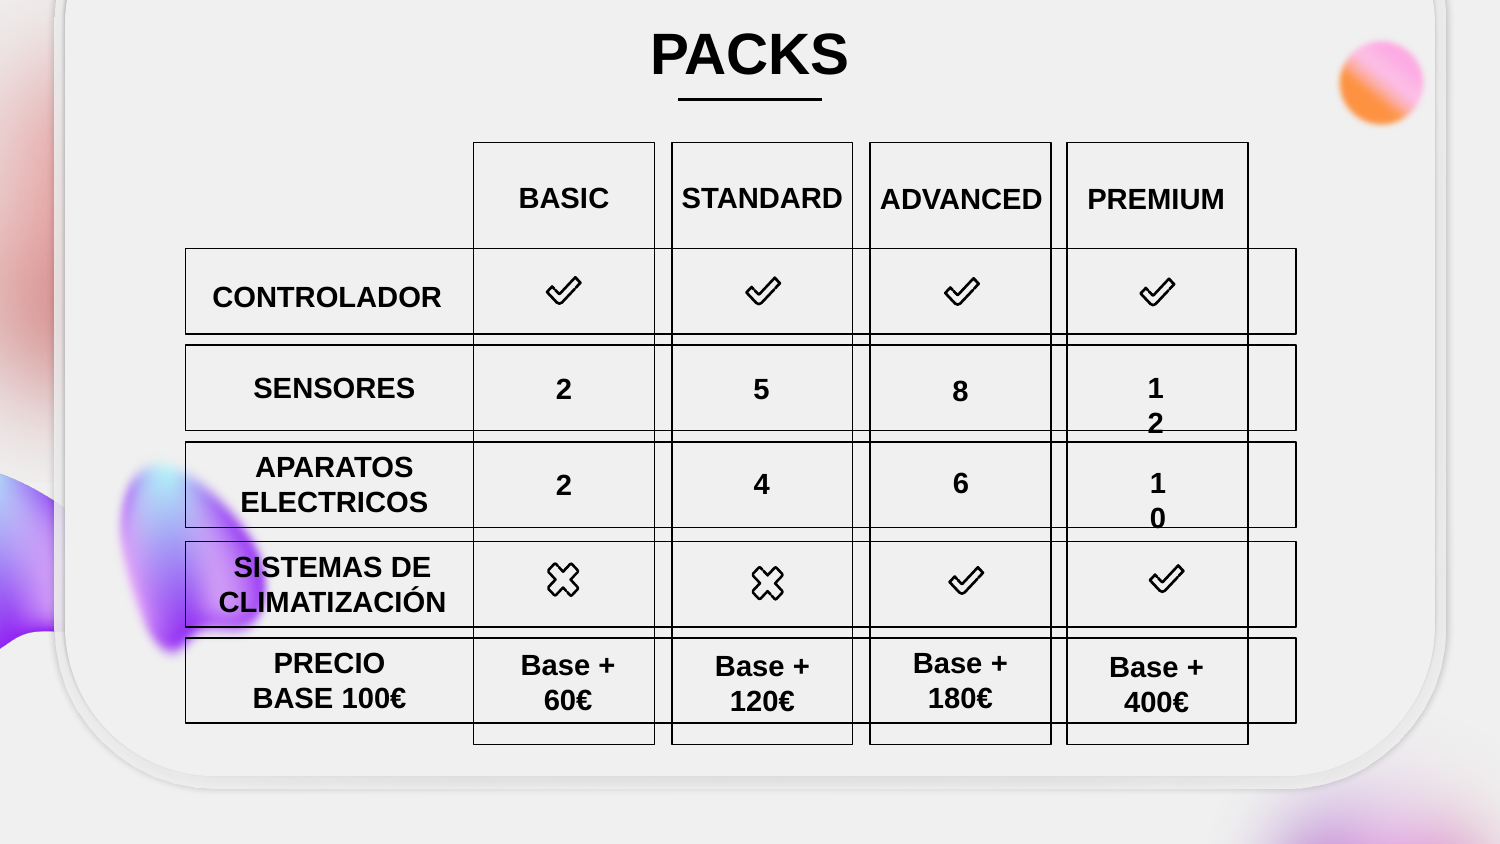

# PACKS

BASIC
STANDARD
PREMIUM
ADVANCED

CONTROLADOR

12
SENSORES
5
2
8
APARATOS
ELECTRICOS

6
10
4
2
SISTEMAS DE
CLIMATIZACIÓN

PRECIO
BASE 100€
Base + 180€

Base + 60€
Base + 120€
Base + 400€